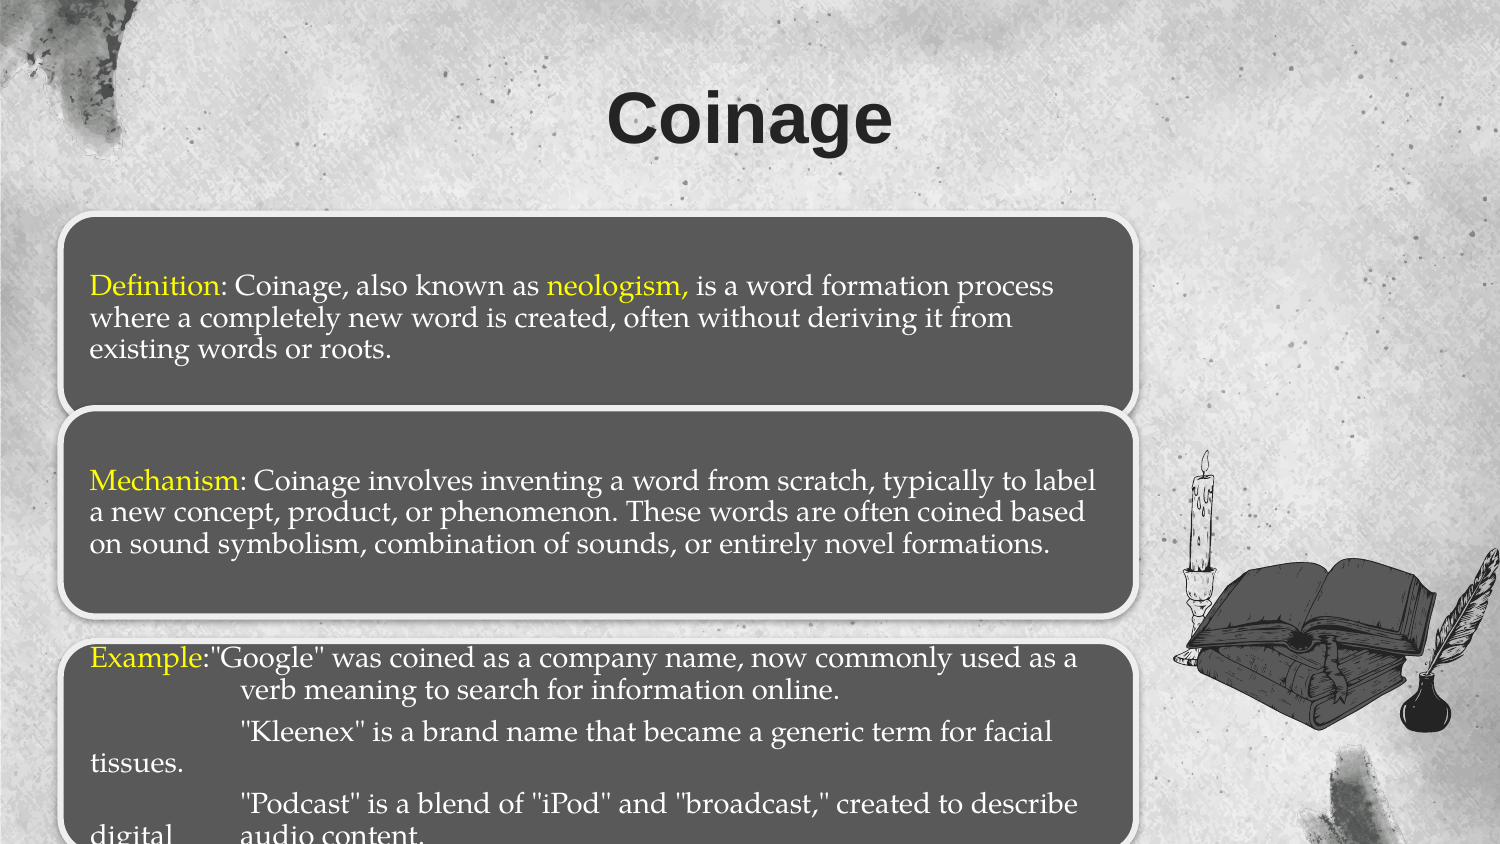

# Coinage
Definition: Coinage, also known as neologism, is a word formation process where a completely new word is created, often without deriving it from existing words or roots.
Mechanism: Coinage involves inventing a word from scratch, typically to label a new concept, product, or phenomenon. These words are often coined based on sound symbolism, combination of sounds, or entirely novel formations.
Example:"Google" was coined as a company name, now commonly used as a 	verb meaning to search for information online.
	"Kleenex" is a brand name that became a generic term for facial tissues.
	"Podcast" is a blend of "iPod" and "broadcast," created to describe digital 	audio content.